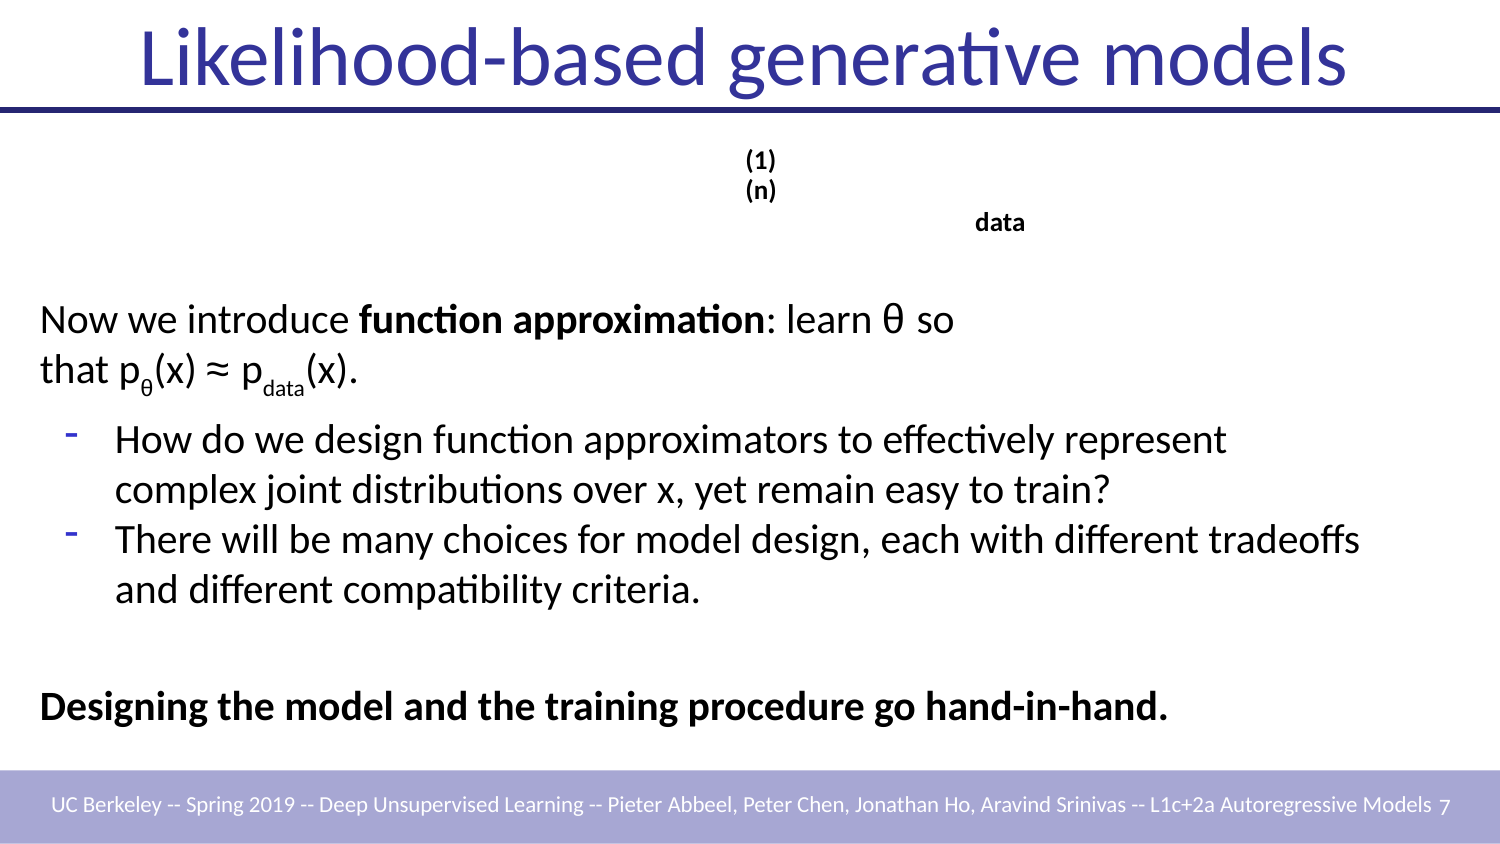

# Likelihood-based generative models
Recall: the goal is to estimate pdata from x	, …, x	~ p	(x)
(1)	(n)
data

Now we introduce function approximation: learn θ so that pθ(x) ≈ pdata(x).
How do we design function approximators to effectively represent  complex joint distributions over x, yet remain easy to train?
There will be many choices for model design, each with different tradeoffs  and different compatibility criteria.

Designing the model and the training procedure go hand-in-hand.
UC Berkeley -- Spring 2019 -- Deep Unsupervised Learning -- Pieter Abbeel, Peter Chen, Jonathan Ho, Aravind Srinivas -- L1c+2a Autoregressive Models 7